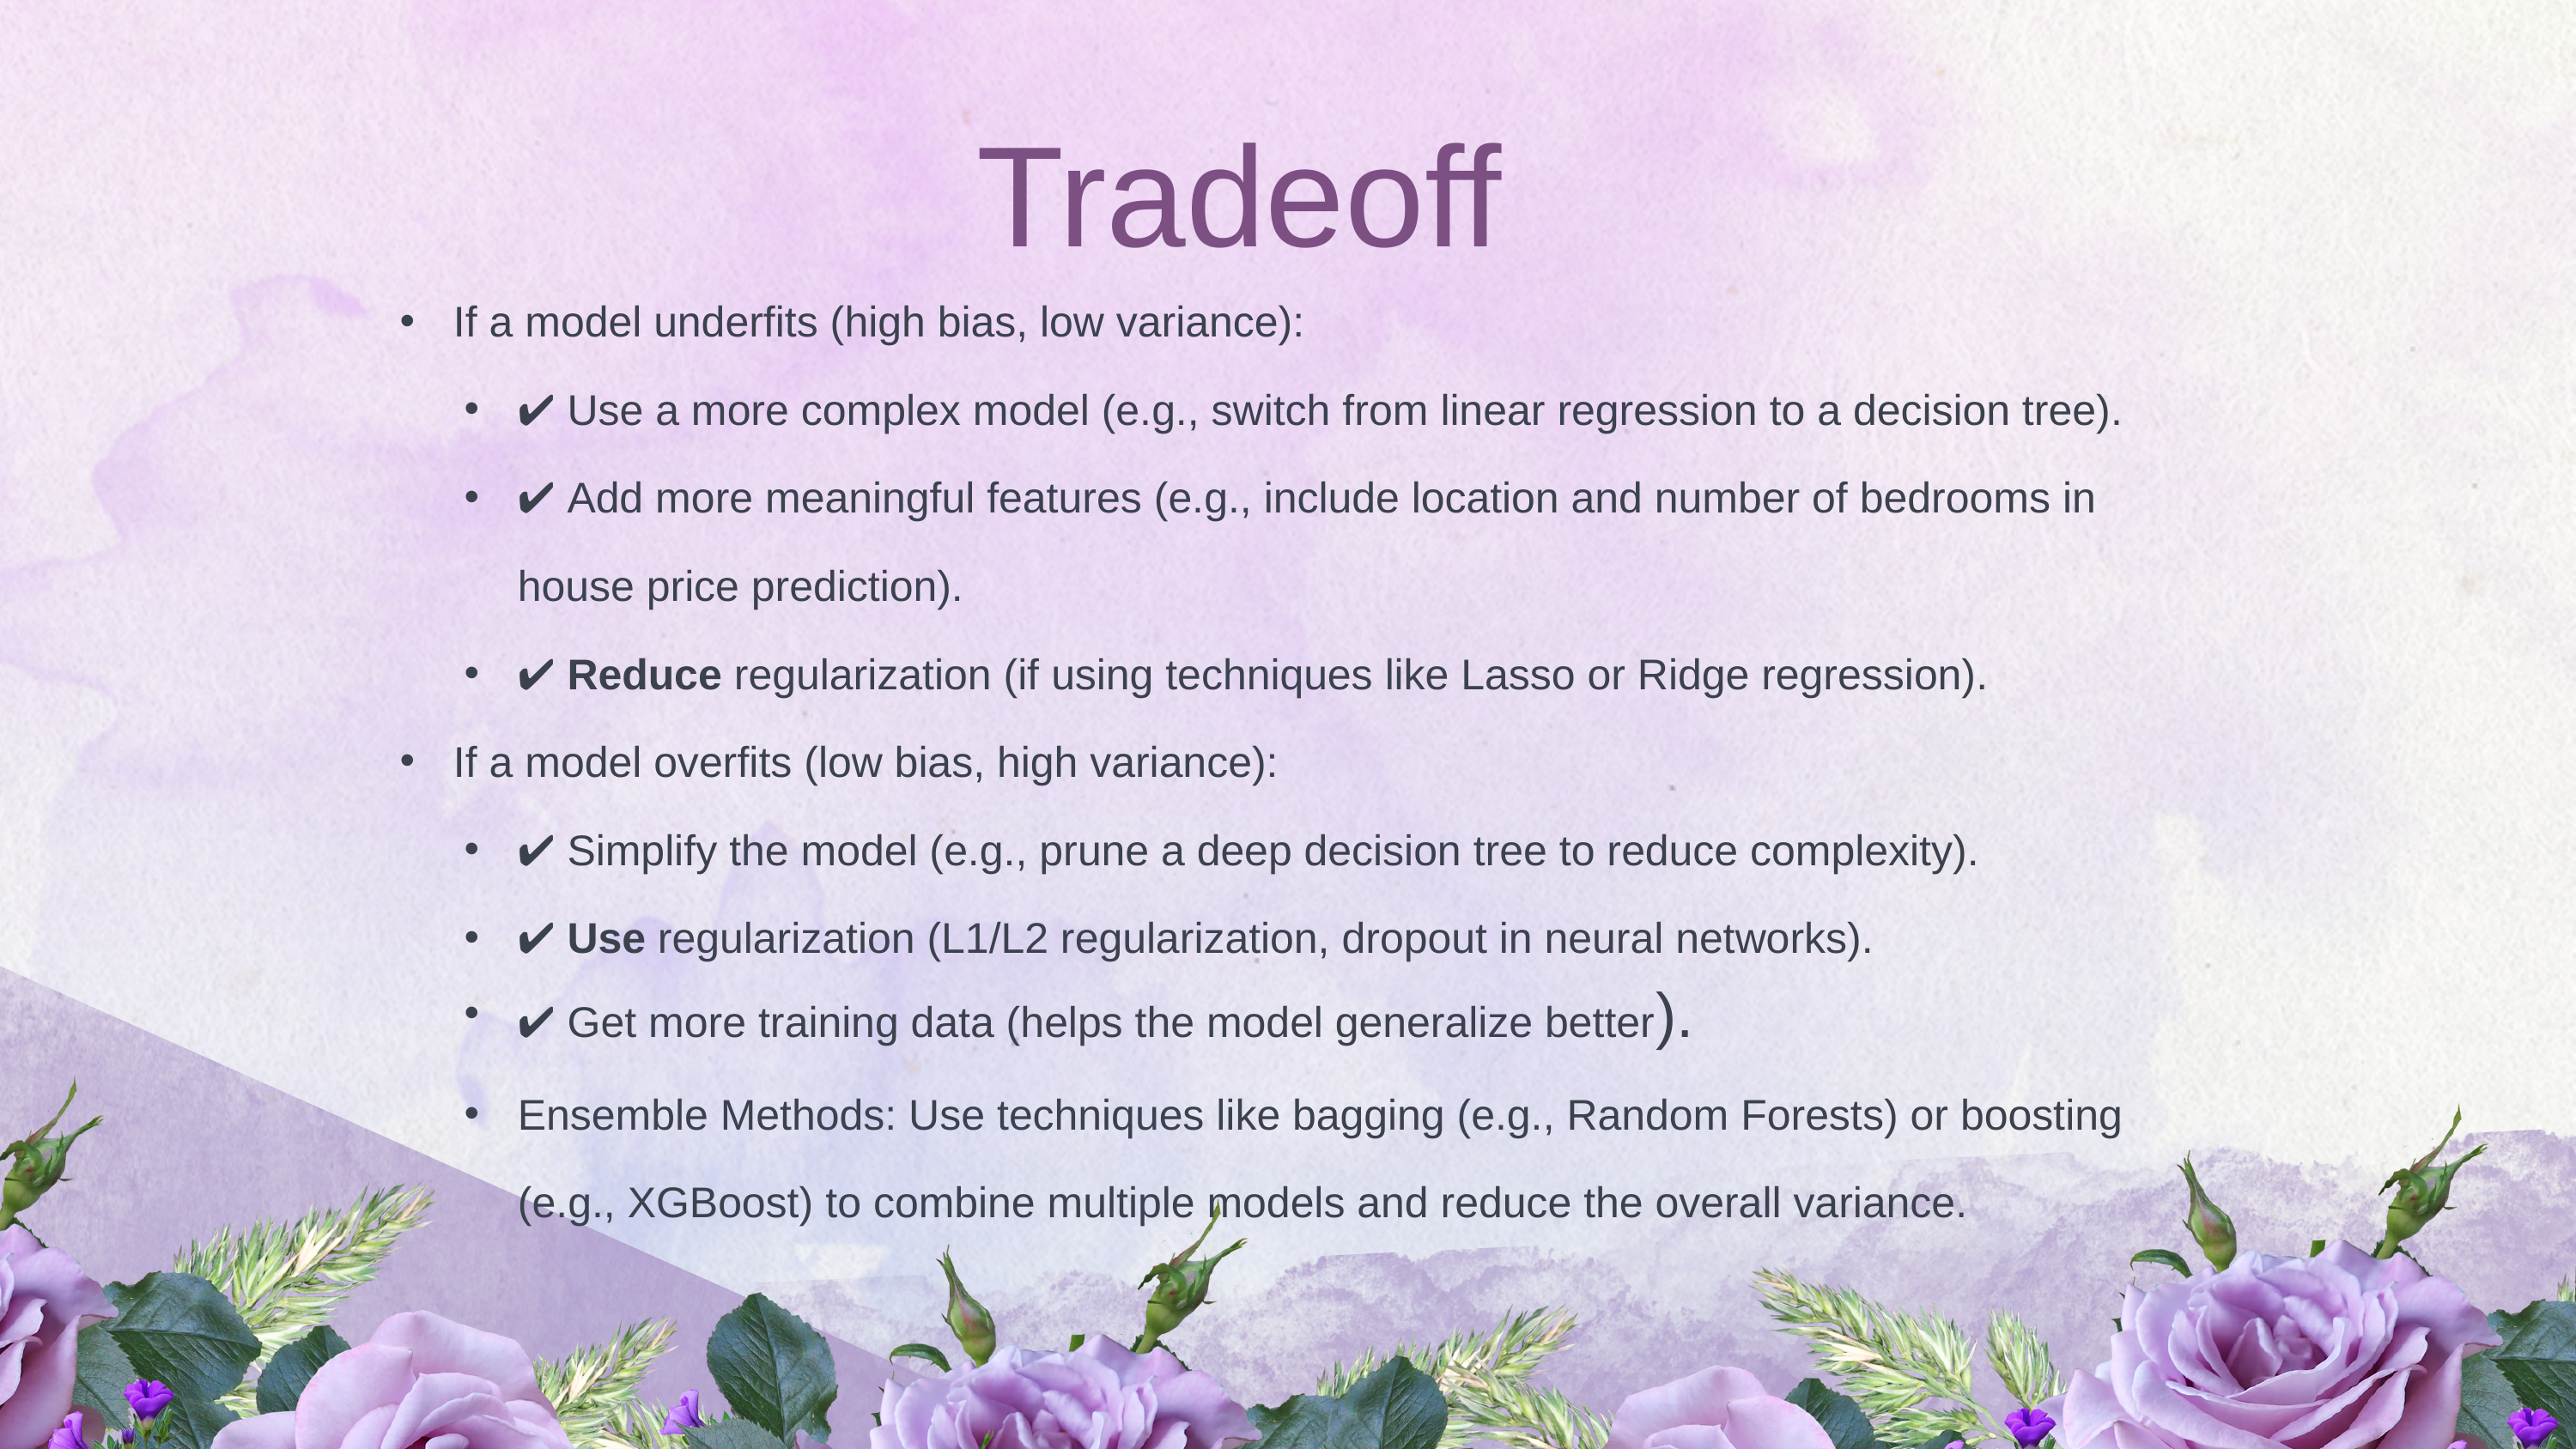

Tradeoff
If a model underfits (high bias, low variance):
✔ Use a more complex model (e.g., switch from linear regression to a decision tree).
✔ Add more meaningful features (e.g., include location and number of bedrooms in house price prediction).
✔ Reduce regularization (if using techniques like Lasso or Ridge regression).
If a model overfits (low bias, high variance):
✔ Simplify the model (e.g., prune a deep decision tree to reduce complexity).
✔ Use regularization (L1/L2 regularization, dropout in neural networks).
✔ Get more training data (helps the model generalize better).
Ensemble Methods: Use techniques like bagging (e.g., Random Forests) or boosting (e.g., XGBoost) to combine multiple models and reduce the overall variance.